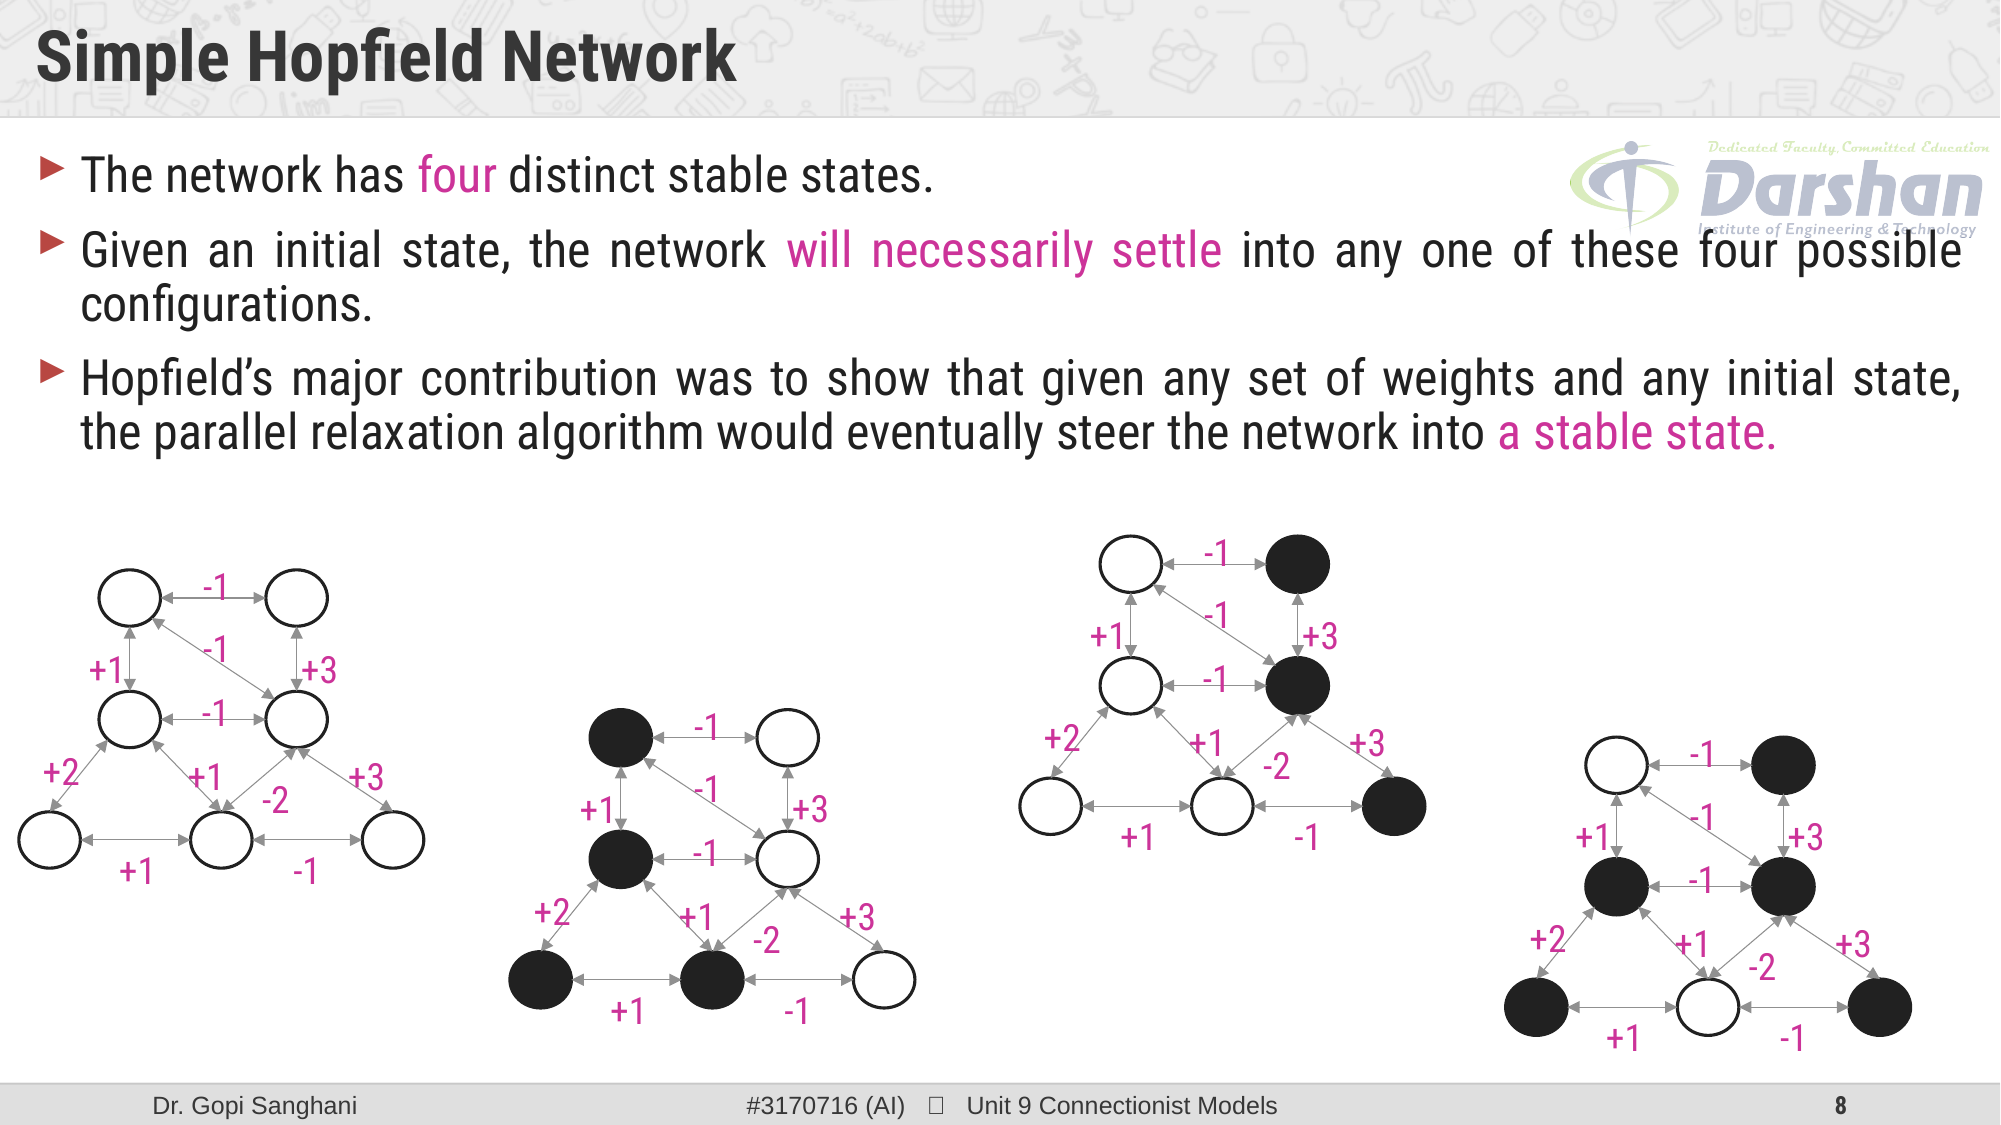

# Simple Hopfield Network
The network has four distinct stable states.
Given an initial state, the network will necessarily settle into any one of these four possible configurations.
Hopfield’s major contribution was to show that given any set of weights and any initial state, the parallel relaxation algorithm would eventually steer the network into a stable state.
-1

-1
+3
+1
-1

+2
+1
+3
-2

+1
-1
-1

-1
+3
+1
-1

+2
+1
+3
-2

+1
-1
-1

-1
+3
+1
-1

+2
+1
+3
-2

+1
-1
-1

-1
+3
+1
-1

+2
+1
+3
-2

+1
-1